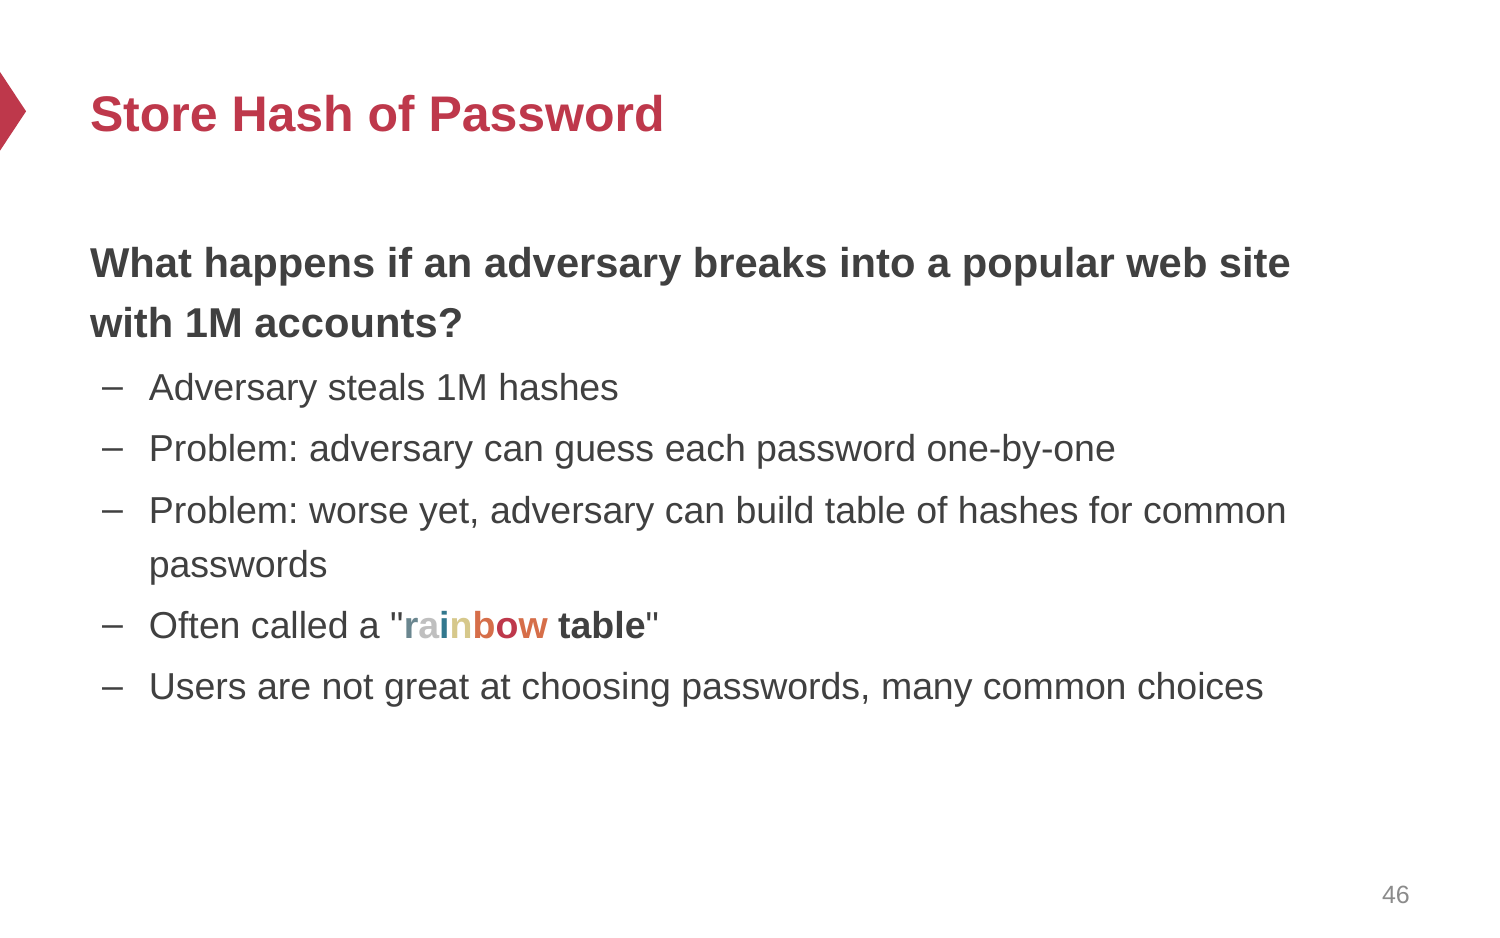

# Store Hash of Password
What happens if an adversary breaks into a popular web site
with 1M accounts?
Adversary steals 1M hashes
Problem: adversary can guess each password one-by-one
Problem: worse yet, adversary can build table of hashes for common passwords
Often called a "rainbow table"
Users are not great at choosing passwords, many common choices

46